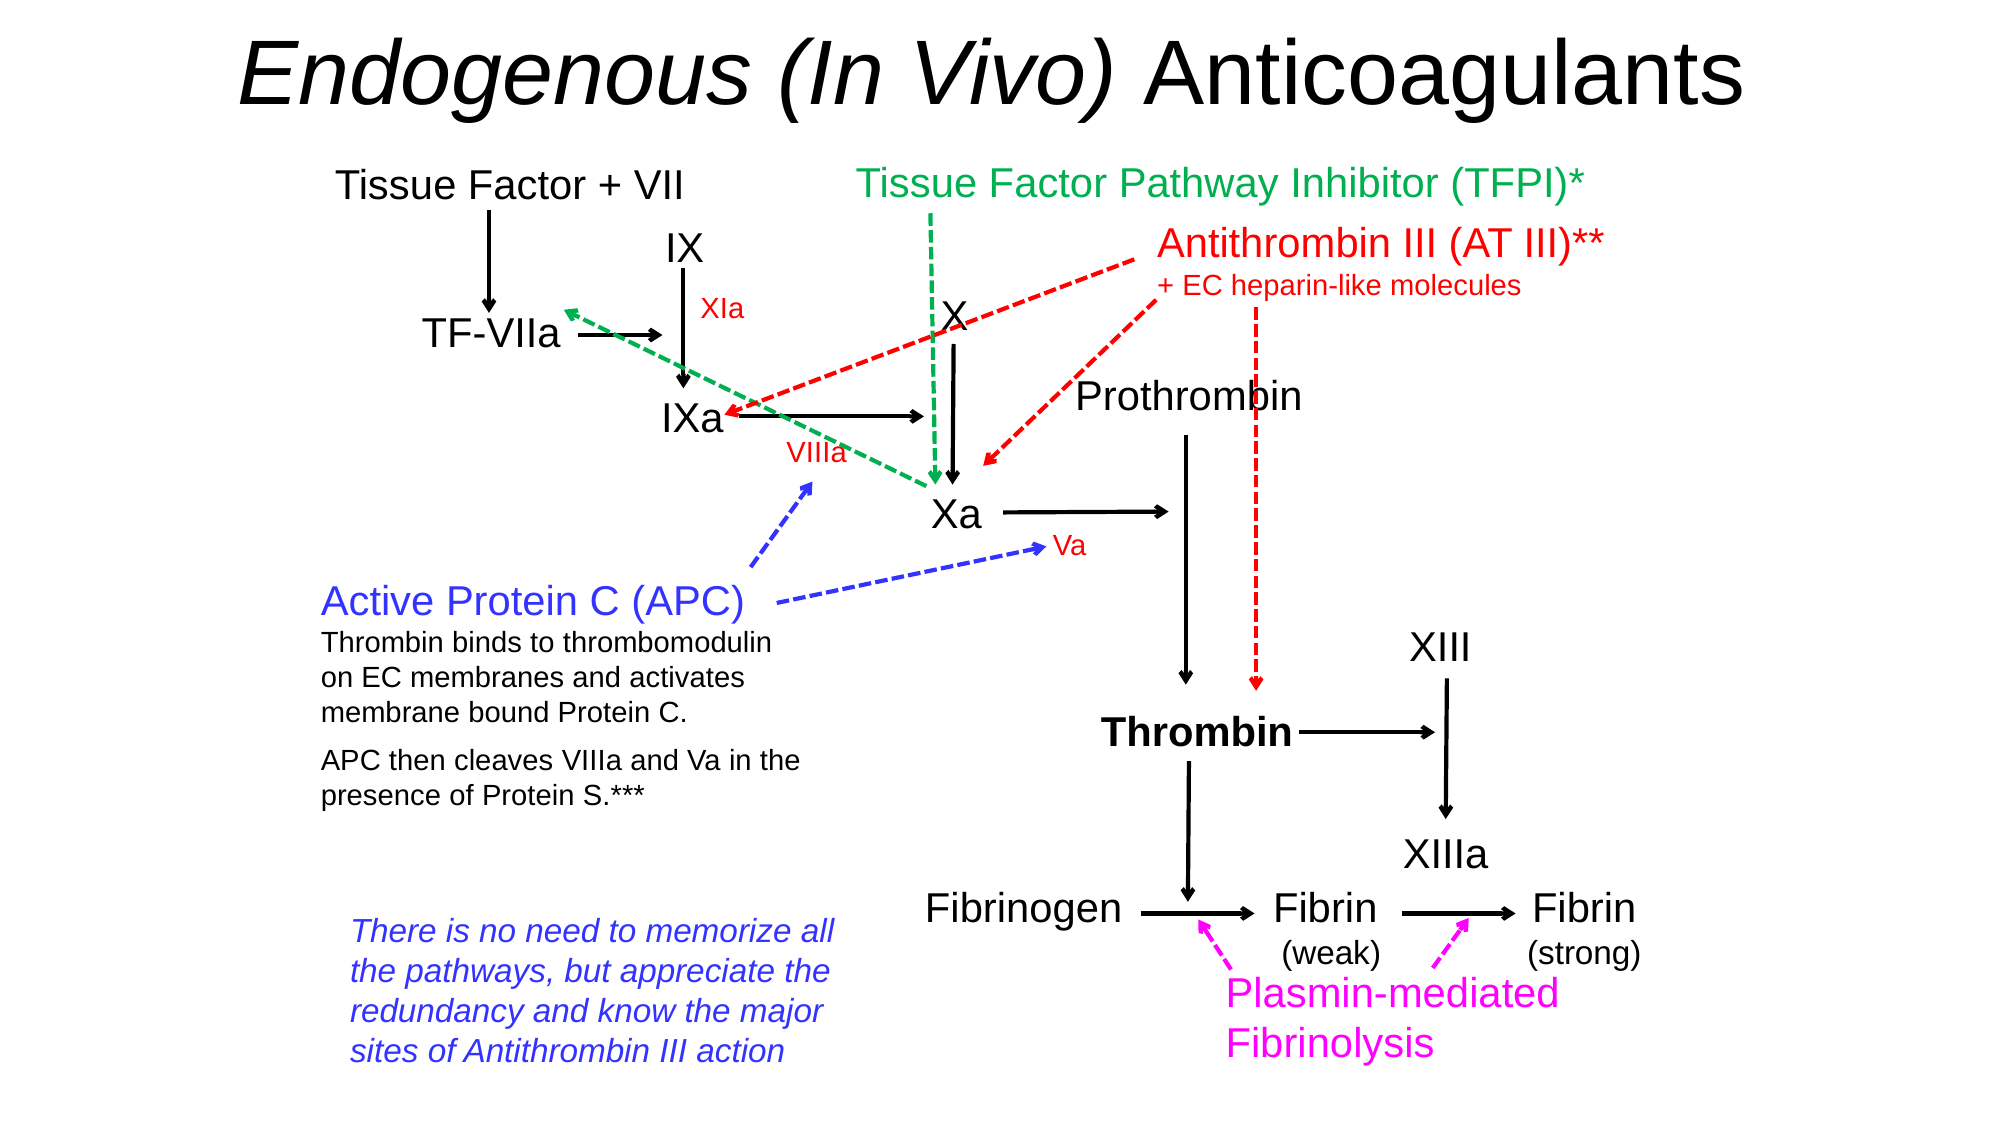

# Endogenous (In Vivo) Anticoagulants
Tissue Factor Pathway Inhibitor (TFPI)*
Tissue Factor + VII
TF-VIIa
Antithrombin III (AT III)**
+ EC heparin-like molecules
IX
X
Prothrombin
IXa
VIIIa
Xa
Thrombin
Fibrinogen
Fibrin
(weak)
Va
XIa
Active Protein C (APC)
Thrombin binds to thrombomodulin on EC membranes and activates membrane bound Protein C.
APC then cleaves VIIIa and Va in the presence of Protein S.***
XIII
XIIIa
Fibrin
(strong)
There is no need to memorize all the pathways, but appreciate the redundancy and know the major sites of Antithrombin III action
Plasmin-mediated
Fibrinolysis